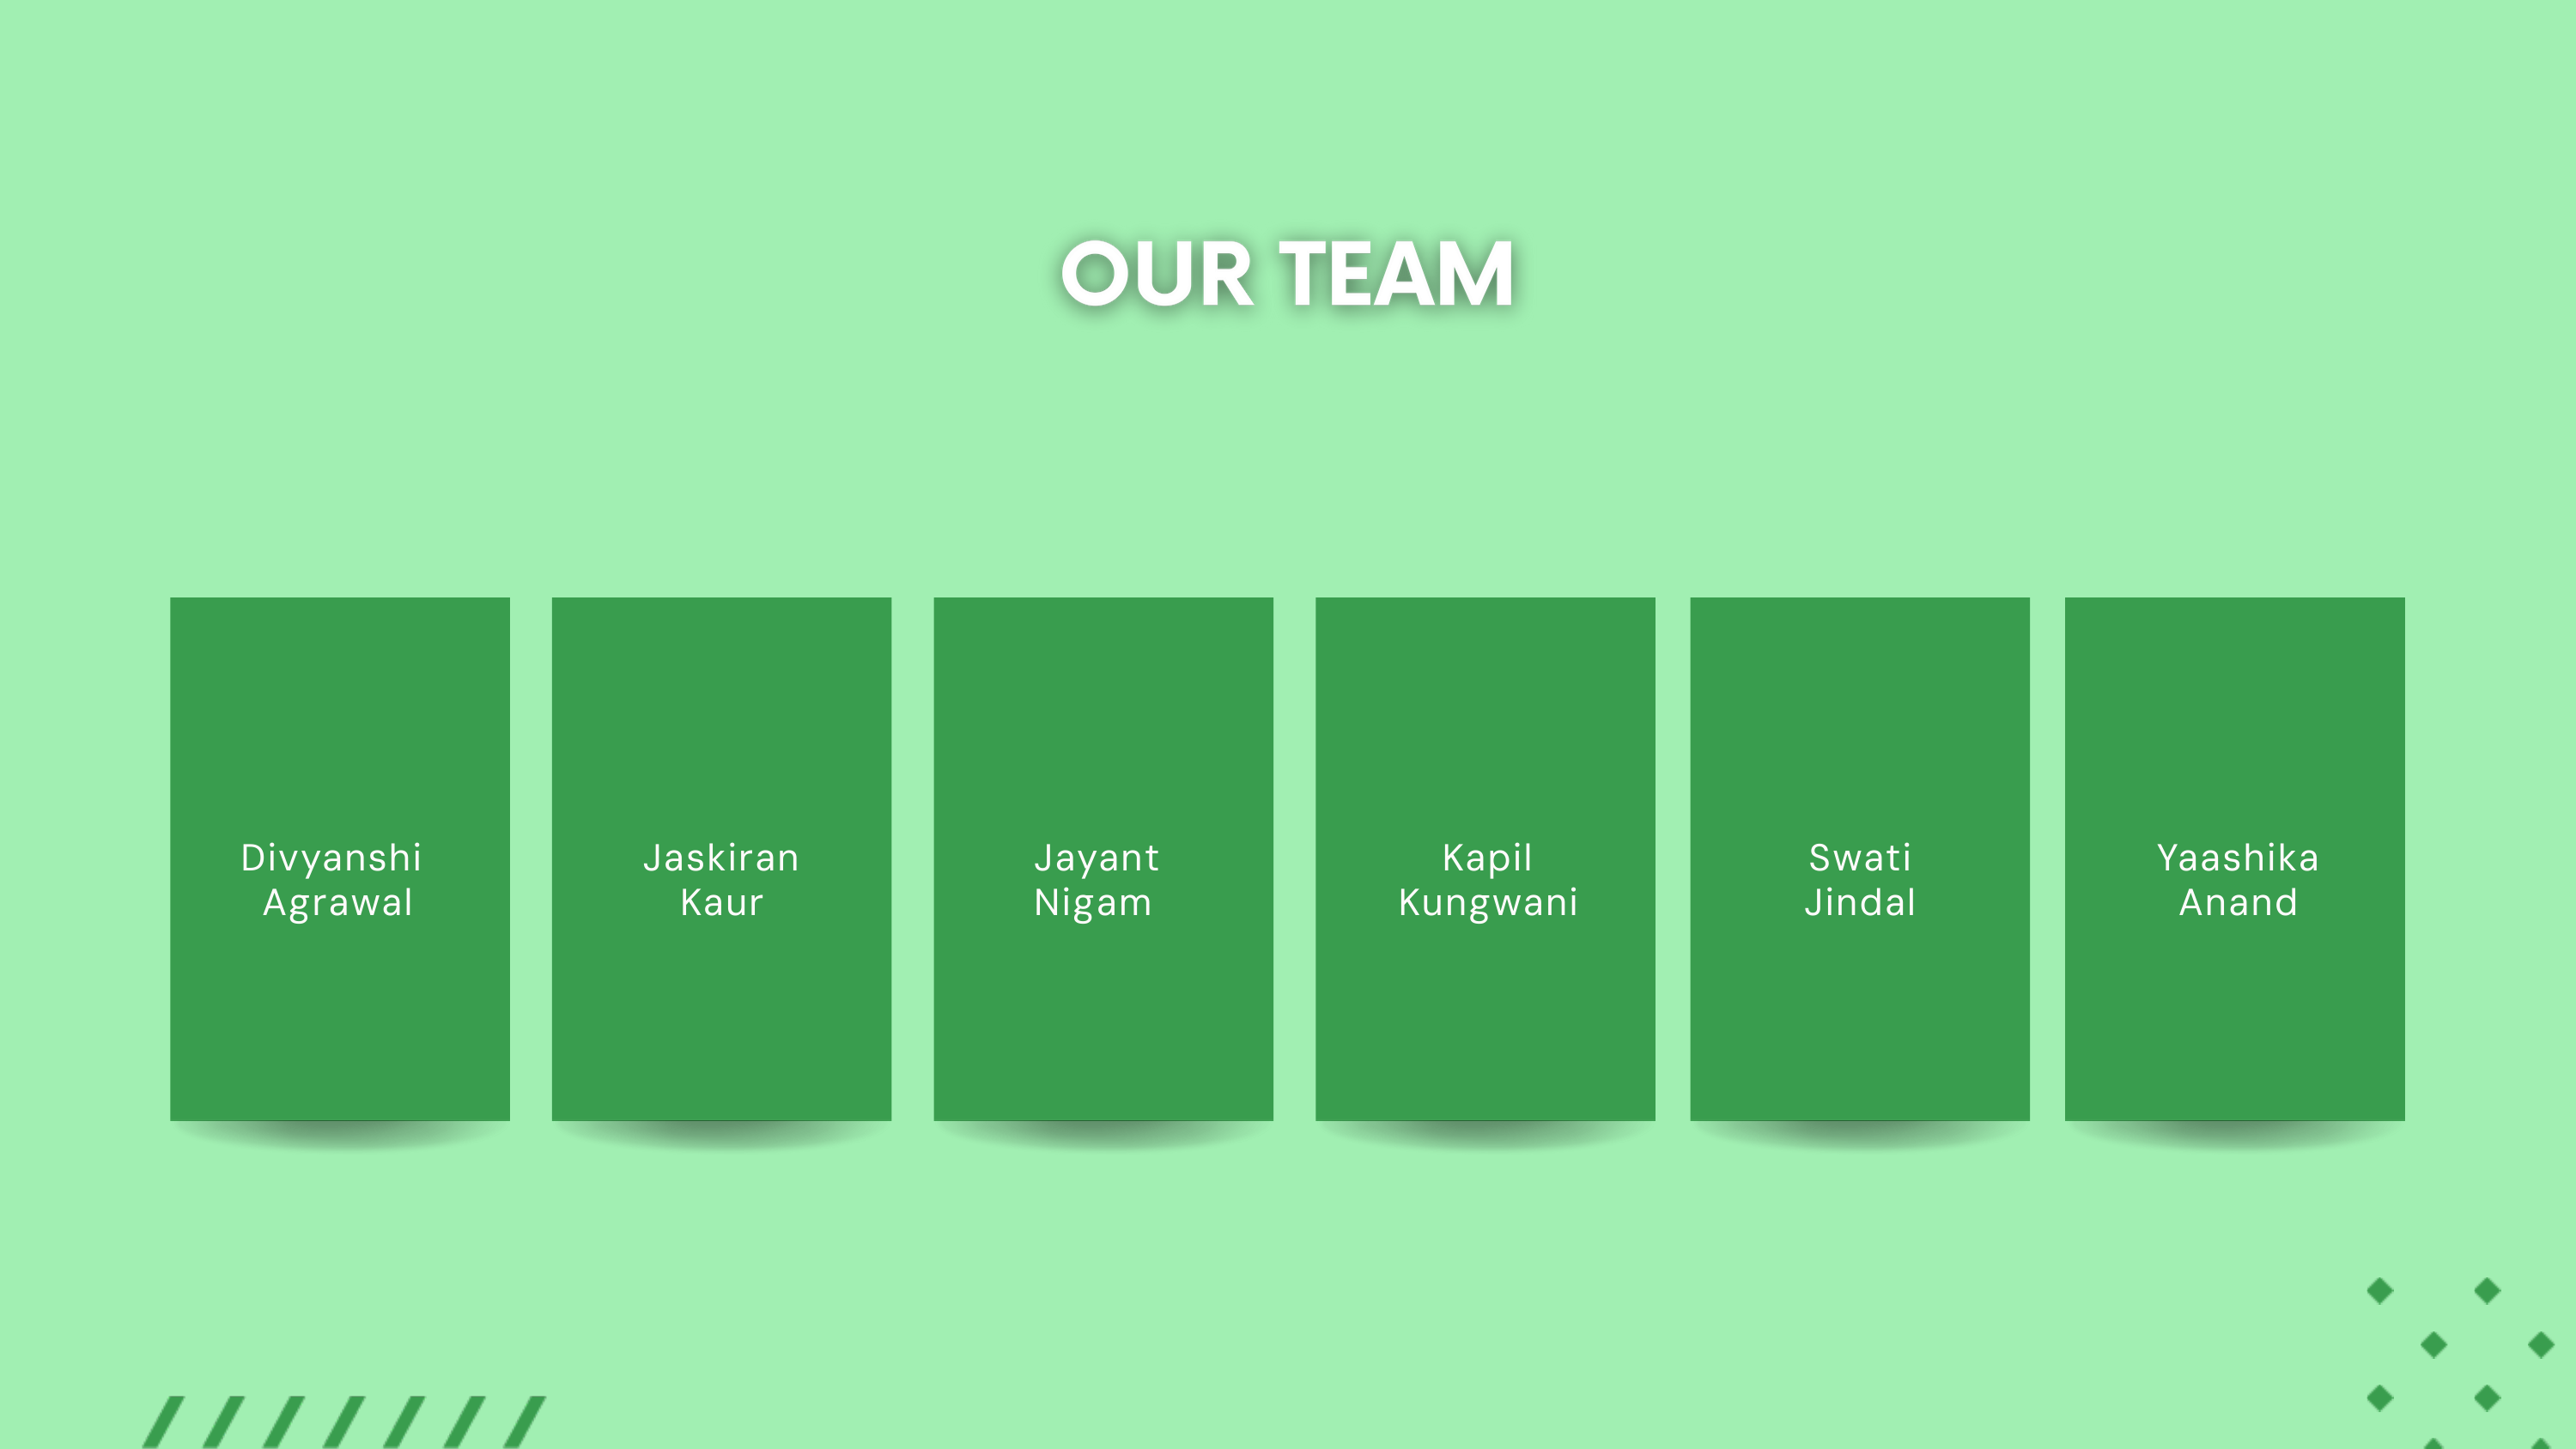

Divyanshi
Agrawal
Jaskiran Kaur
Jayant
Nigam
Kapil Kungwani
Swati
Jindal
Yaashika
Anand